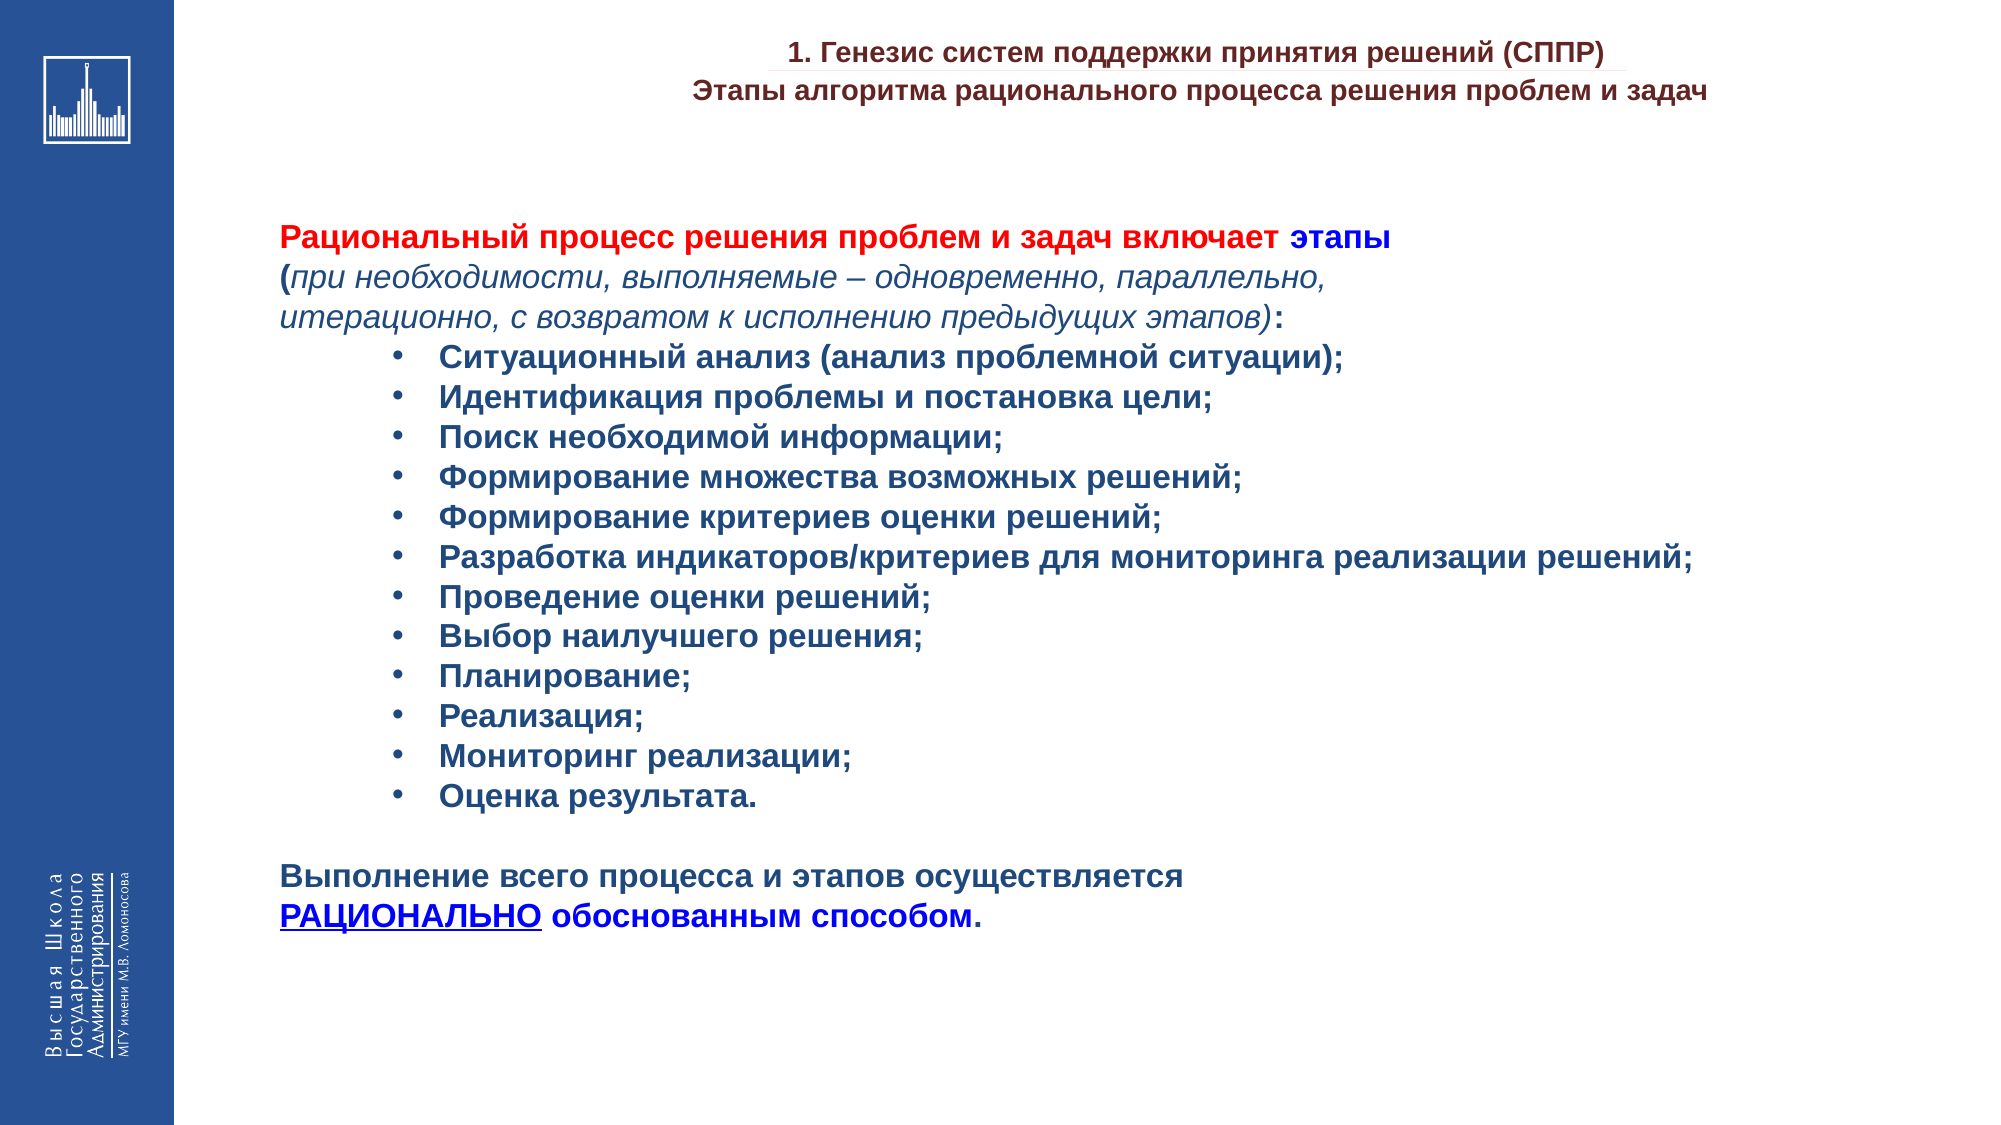

1. Генезис систем поддержки принятия решений (СППР)
_________________________________________________________________________________________________________________________________________________________________________________________________________________________________________________________________________________________________________________________________________________________________________________________________________________________________________________________________________________________________________________________________________________________________________________________________________________________________________________________________________________________________________________________________________________________________________________________________________________________________________________________________________________________________
Этапы алгоритма рационального процесса решения проблем и задач
Рациональный процесс решения проблем и задач включает этапы
(при необходимости, выполняемые – одновременно, параллельно,
итерационно, с возвратом к исполнению предыдущих этапов):
Ситуационный анализ (анализ проблемной ситуации);
Идентификация проблемы и постановка цели;
Поиск необходимой информации;
Формирование множества возможных решений;
Формирование критериев оценки решений;
Разработка индикаторов/критериев для мониторинга реализации решений;
Проведение оценки решений;
Выбор наилучшего решения;
Планирование;
Реализация;
Мониторинг реализации;
Оценка результата.

Выполнение всего процесса и этапов осуществляется
РАЦИОНАЛЬНО обоснованным способом.